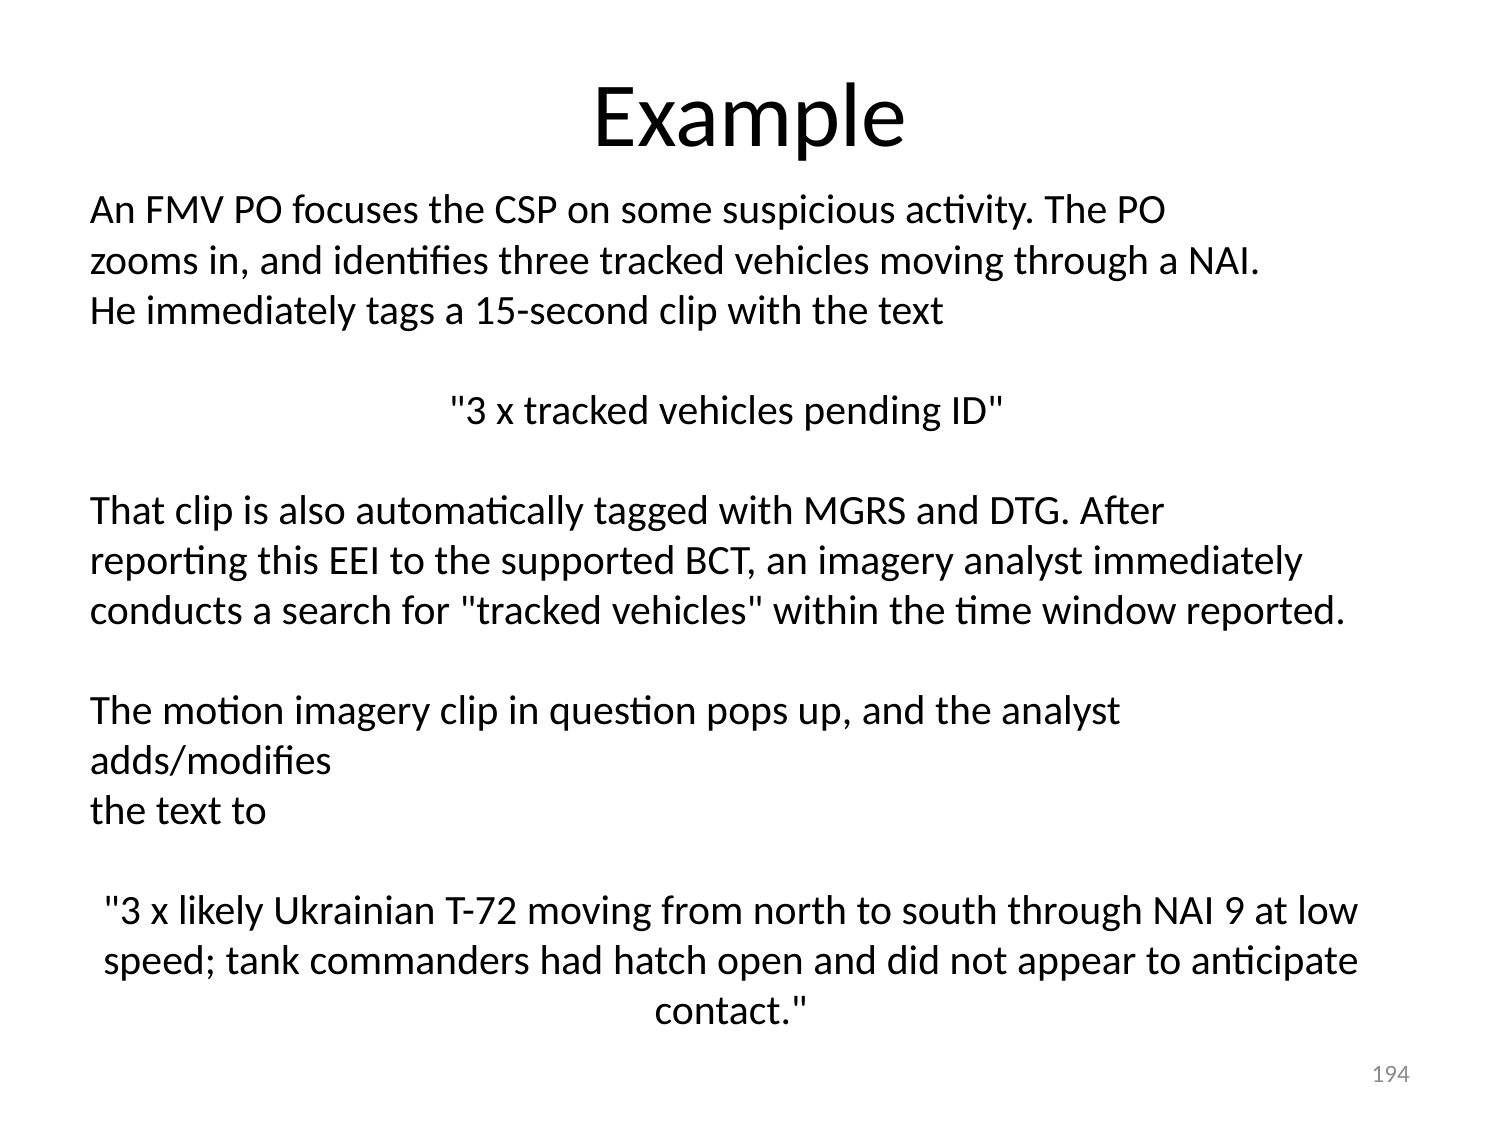

# Example
An FMV PO focuses the CSP on some suspicious activity. The PO
zooms in, and identifies three tracked vehicles moving through a NAI.
He immediately tags a 15-second clip with the text

"3 x tracked vehicles pending ID"

That clip is also automatically tagged with MGRS and DTG. After
reporting this EEI to the supported BCT, an imagery analyst immediately
conducts a search for "tracked vehicles" within the time window reported.
The motion imagery clip in question pops up, and the analyst adds/modifies
the text to

"3 x likely Ukrainian T-72 moving from north to south through NAI 9 at low speed; tank commanders had hatch open and did not appear to anticipate contact."
194